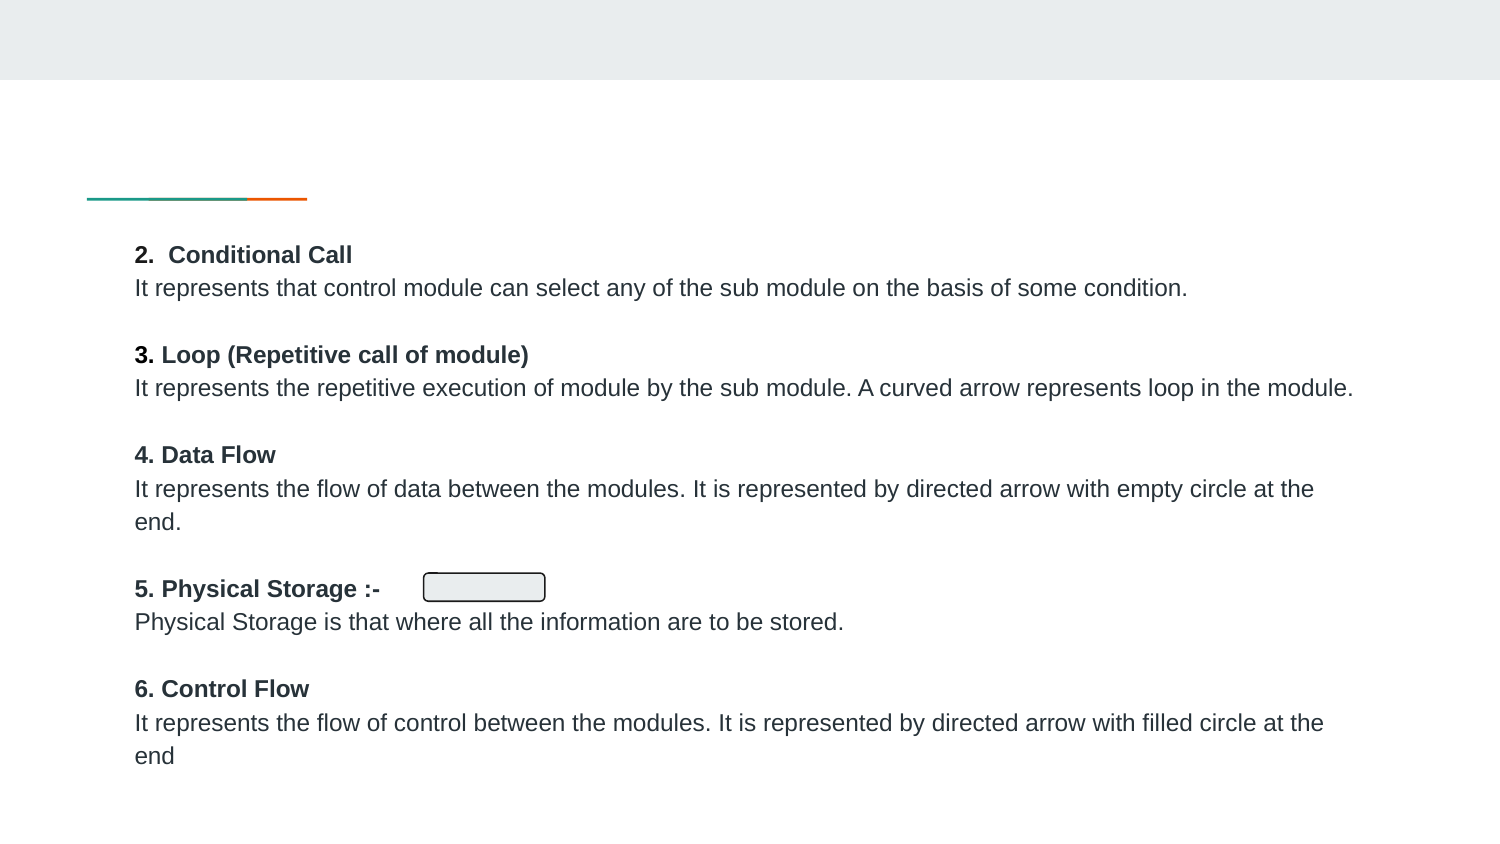

2.  Conditional Call
It represents that control module can select any of the sub module on the basis of some condition.

3. Loop (Repetitive call of module)
It represents the repetitive execution of module by the sub module. A curved arrow represents loop in the module.

4. Data Flow
It represents the flow of data between the modules. It is represented by directed arrow with empty circle at the end.

5. Physical Storage :-
Physical Storage is that where all the information are to be stored.

6. Control Flow
It represents the flow of control between the modules. It is represented by directed arrow with filled circle at the end